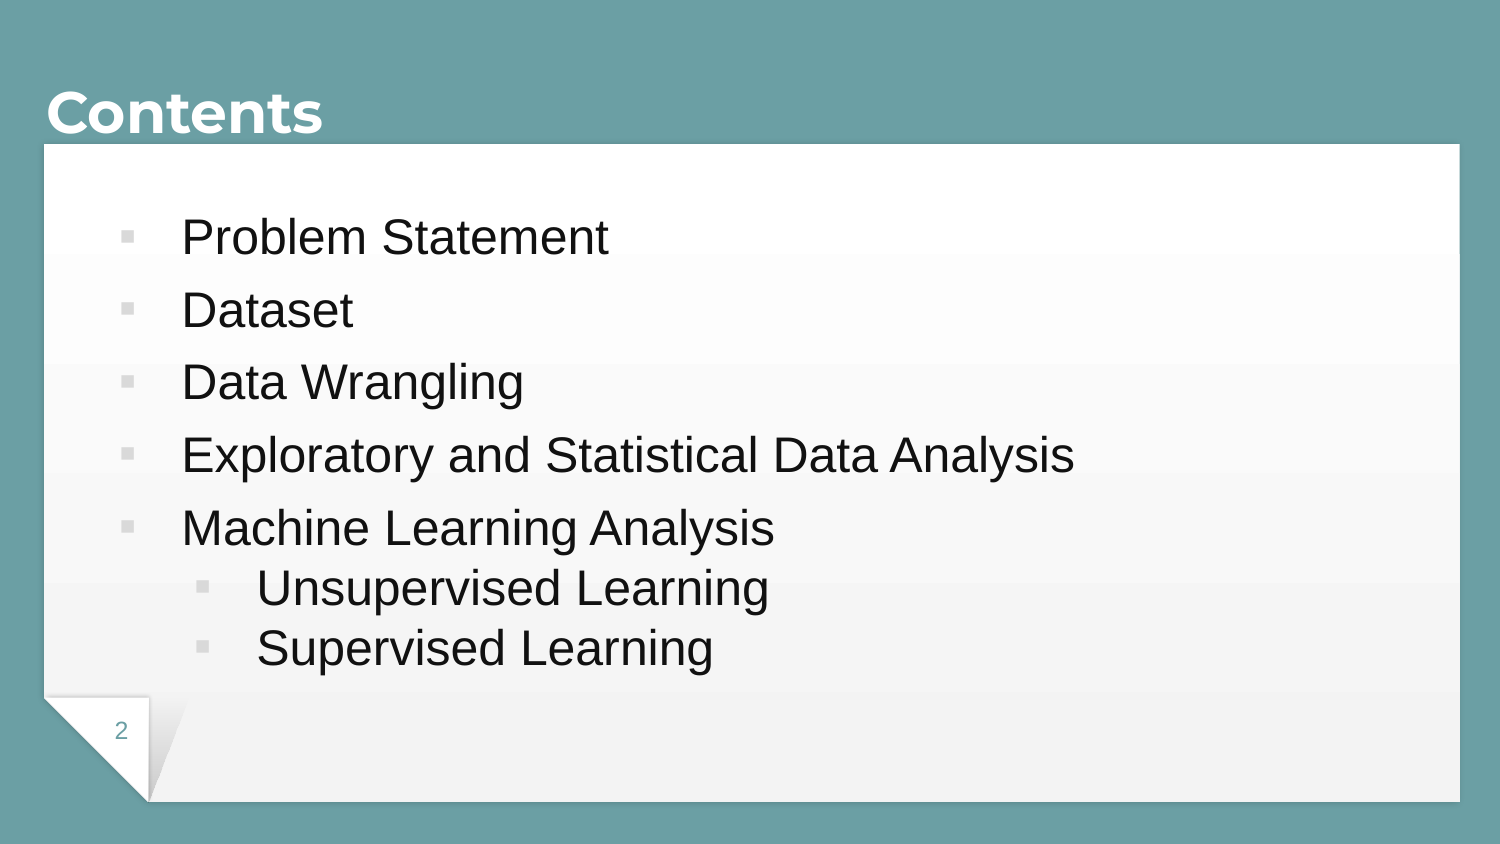

# Contents
Problem Statement
Dataset
Data Wrangling
Exploratory and Statistical Data Analysis
Machine Learning Analysis
Unsupervised Learning
Supervised Learning

2